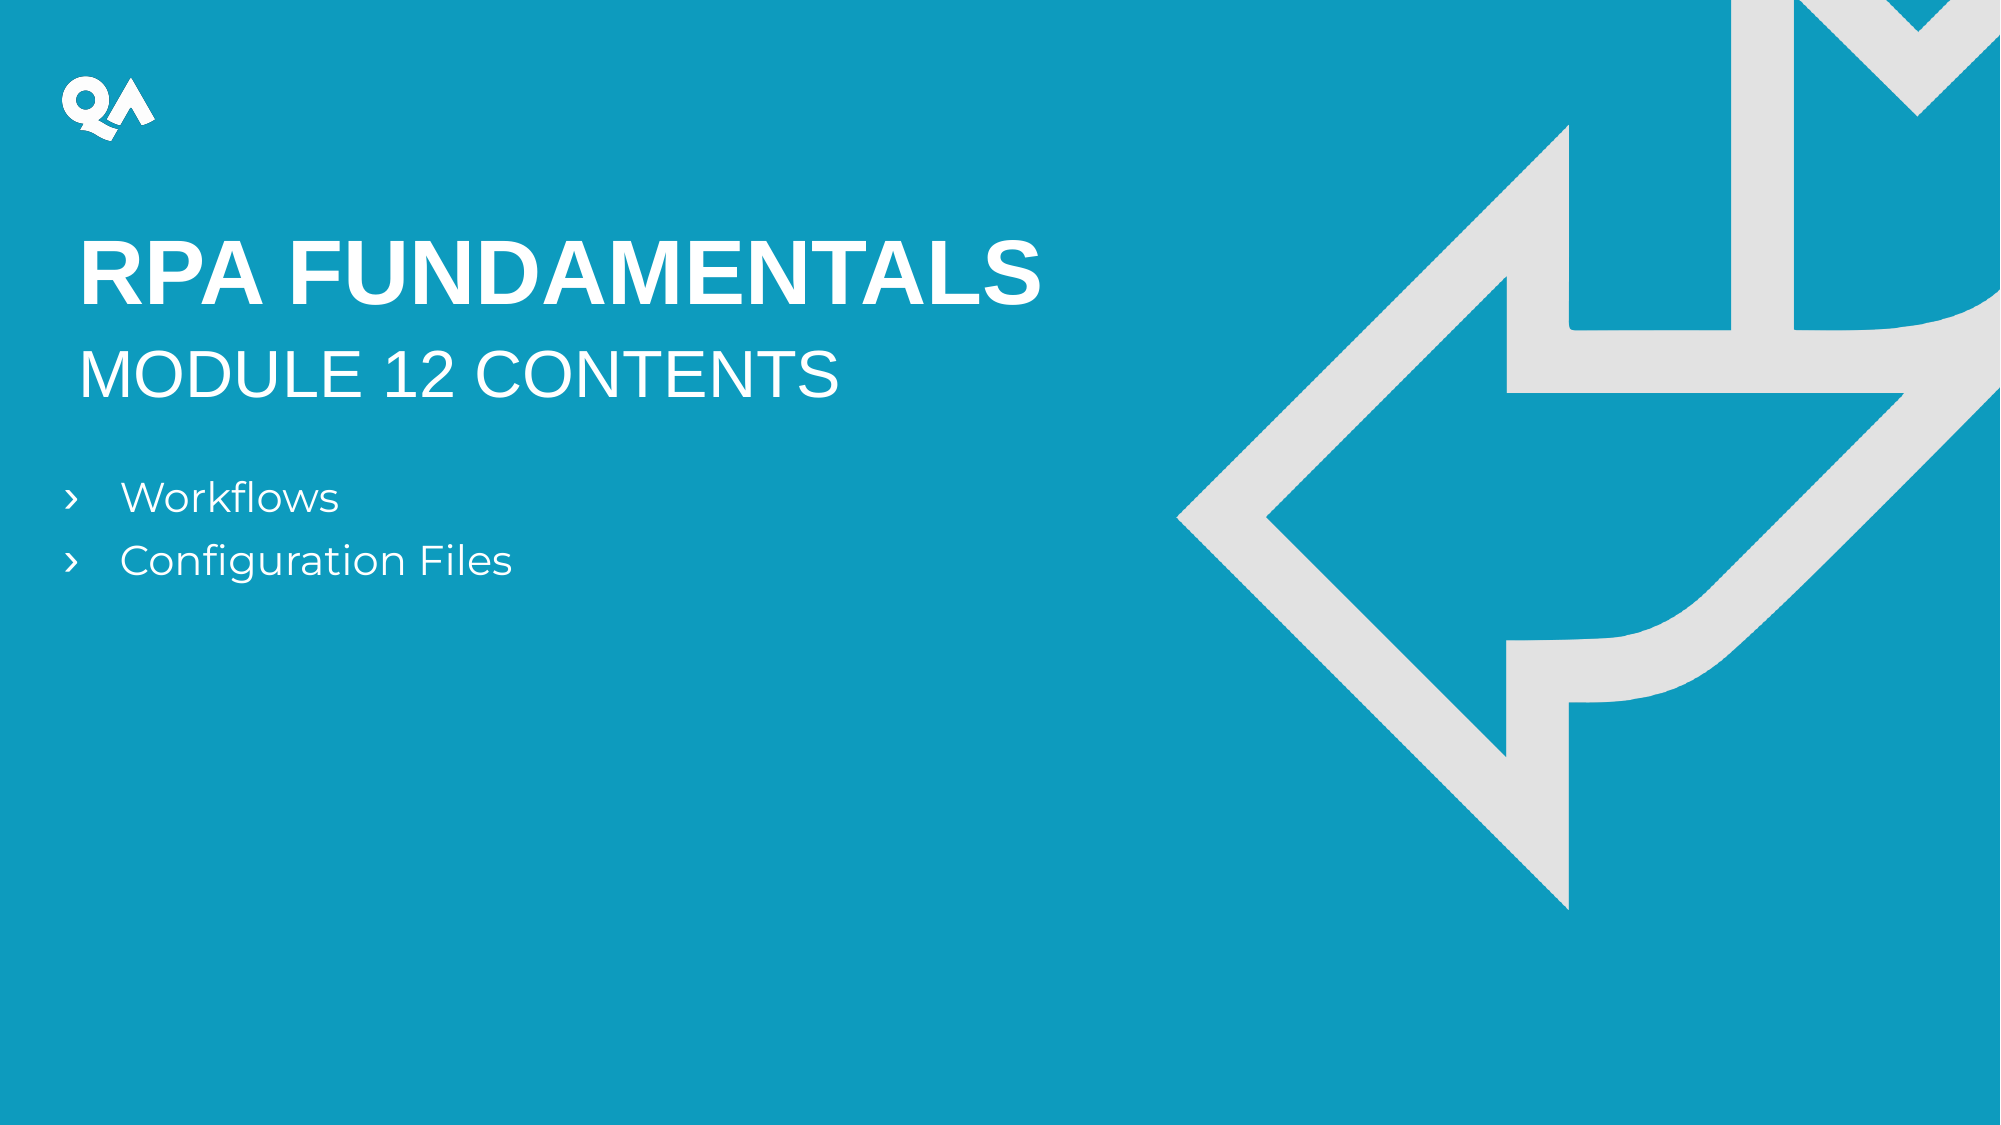

# RPA Fundamentals Module 12 contents
Workflows
Configuration Files